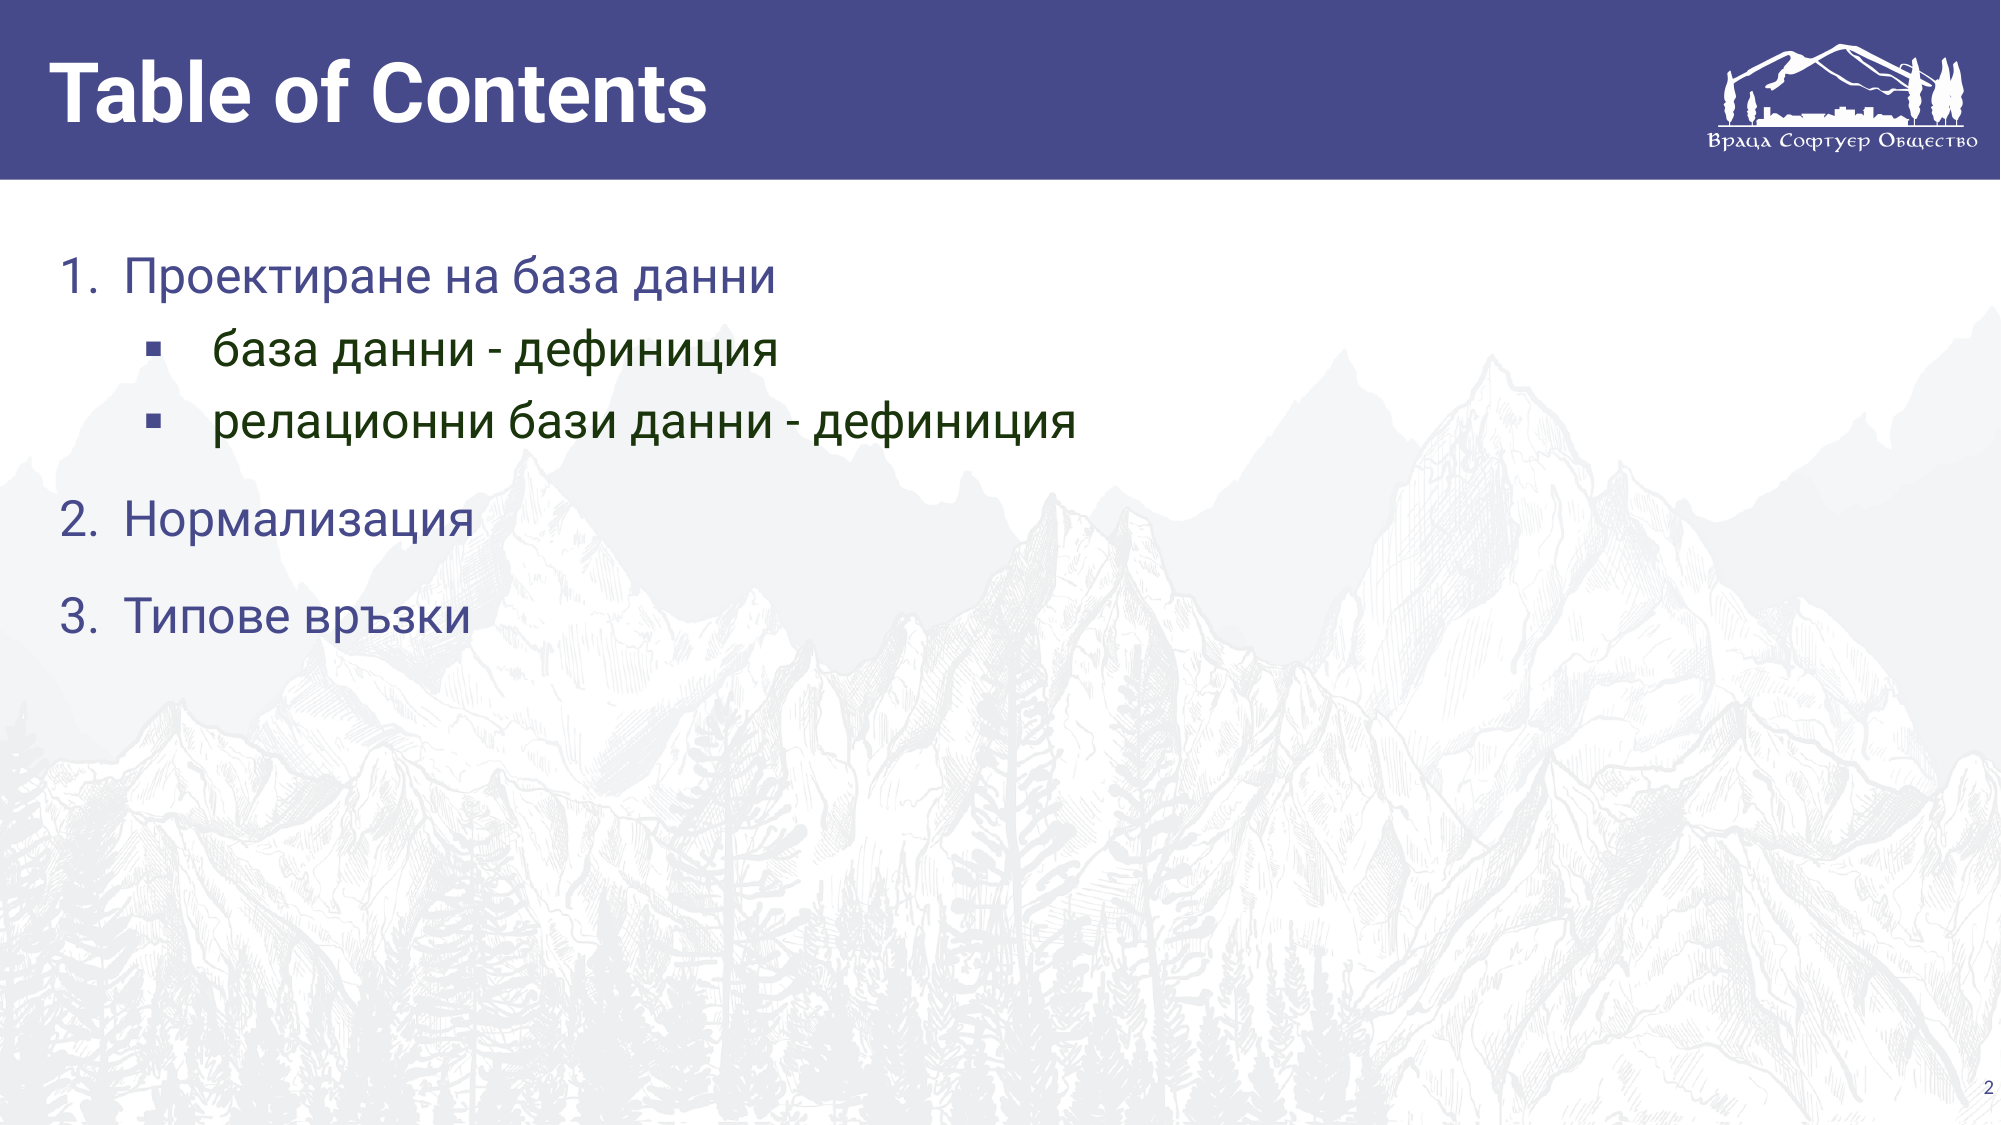

# Table of Contents
Проектиране на база данни
база данни - дефиниция
релационни бази данни - дефиниция
Нормализация
Типове връзки
2